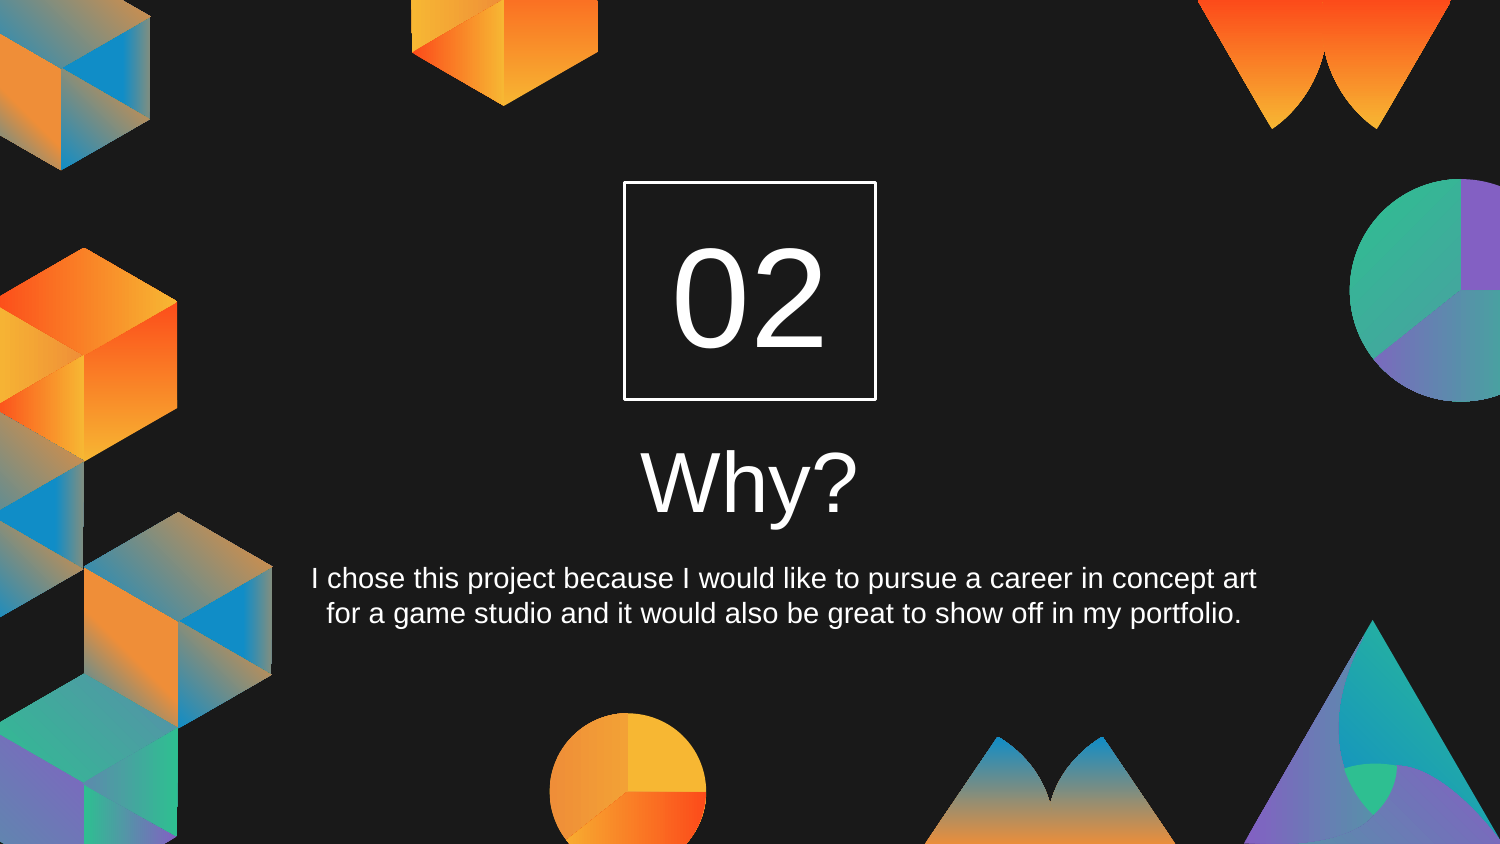

02
# Why?
I chose this project because I would like to pursue a career in concept art for a game studio and it would also be great to show off in my portfolio.